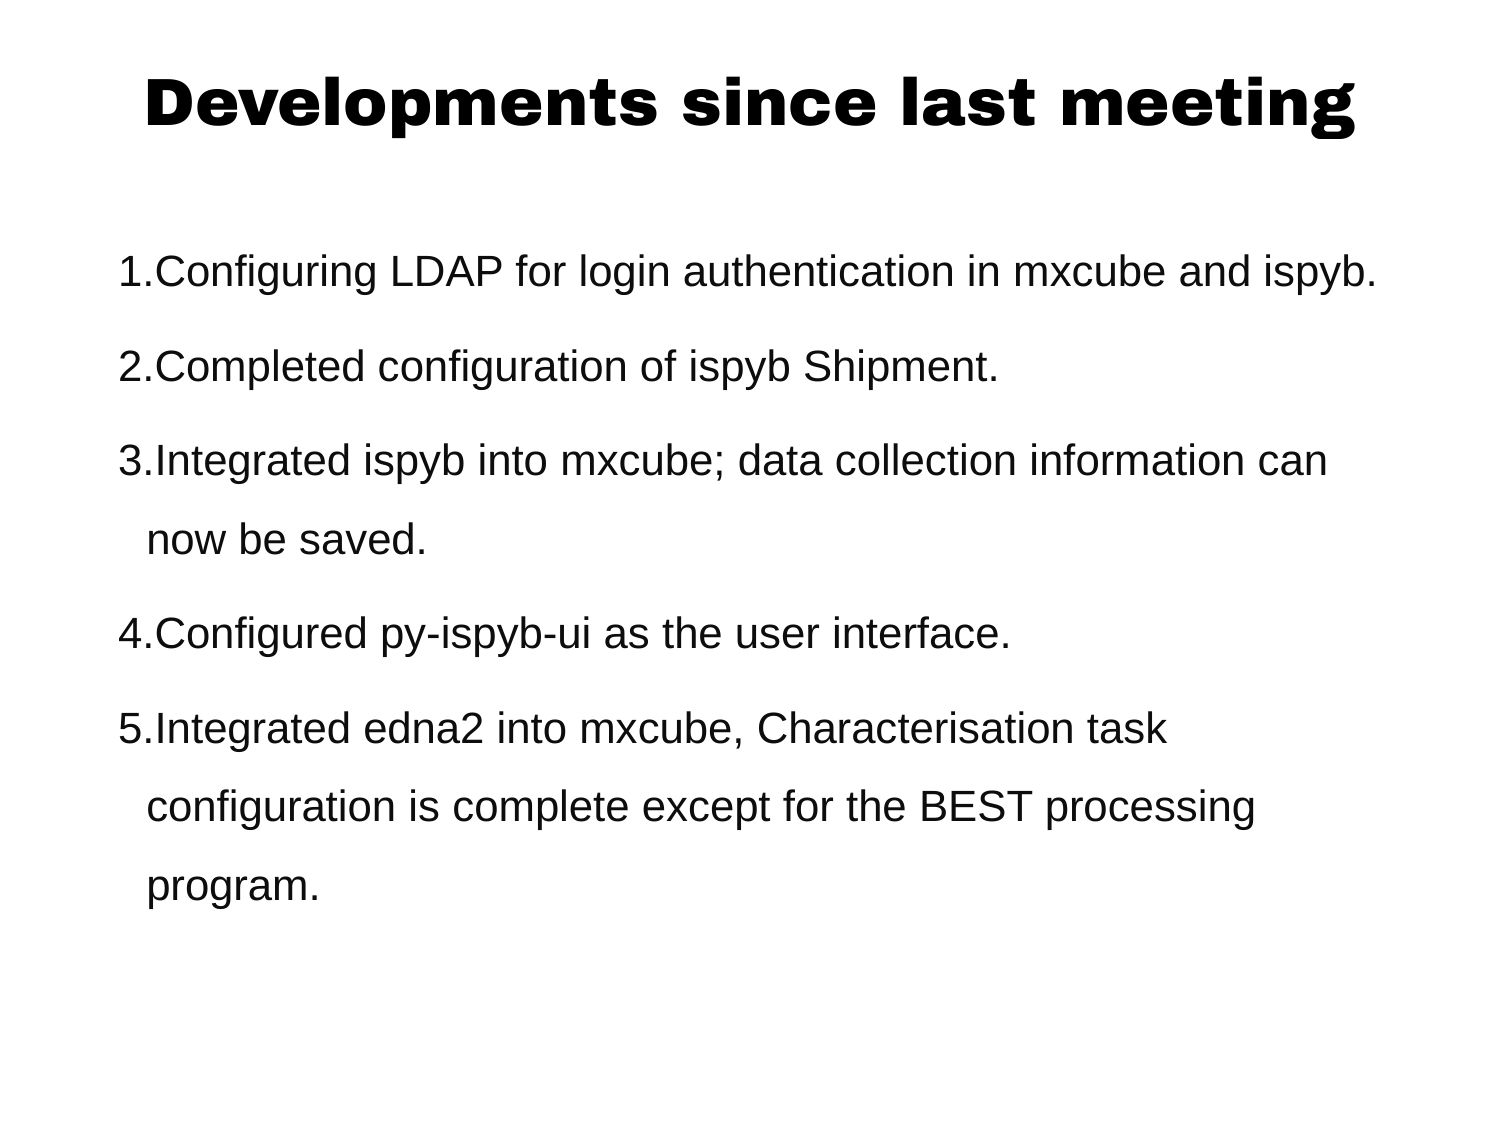

# Developments since last meeting
Configuring LDAP for login authentication in mxcube and ispyb.
Completed configuration of ispyb Shipment.
Integrated ispyb into mxcube; data collection information can now be saved.
Configured py-ispyb-ui as the user interface.
Integrated edna2 into mxcube, Characterisation task configuration is complete except for the BEST processing program.